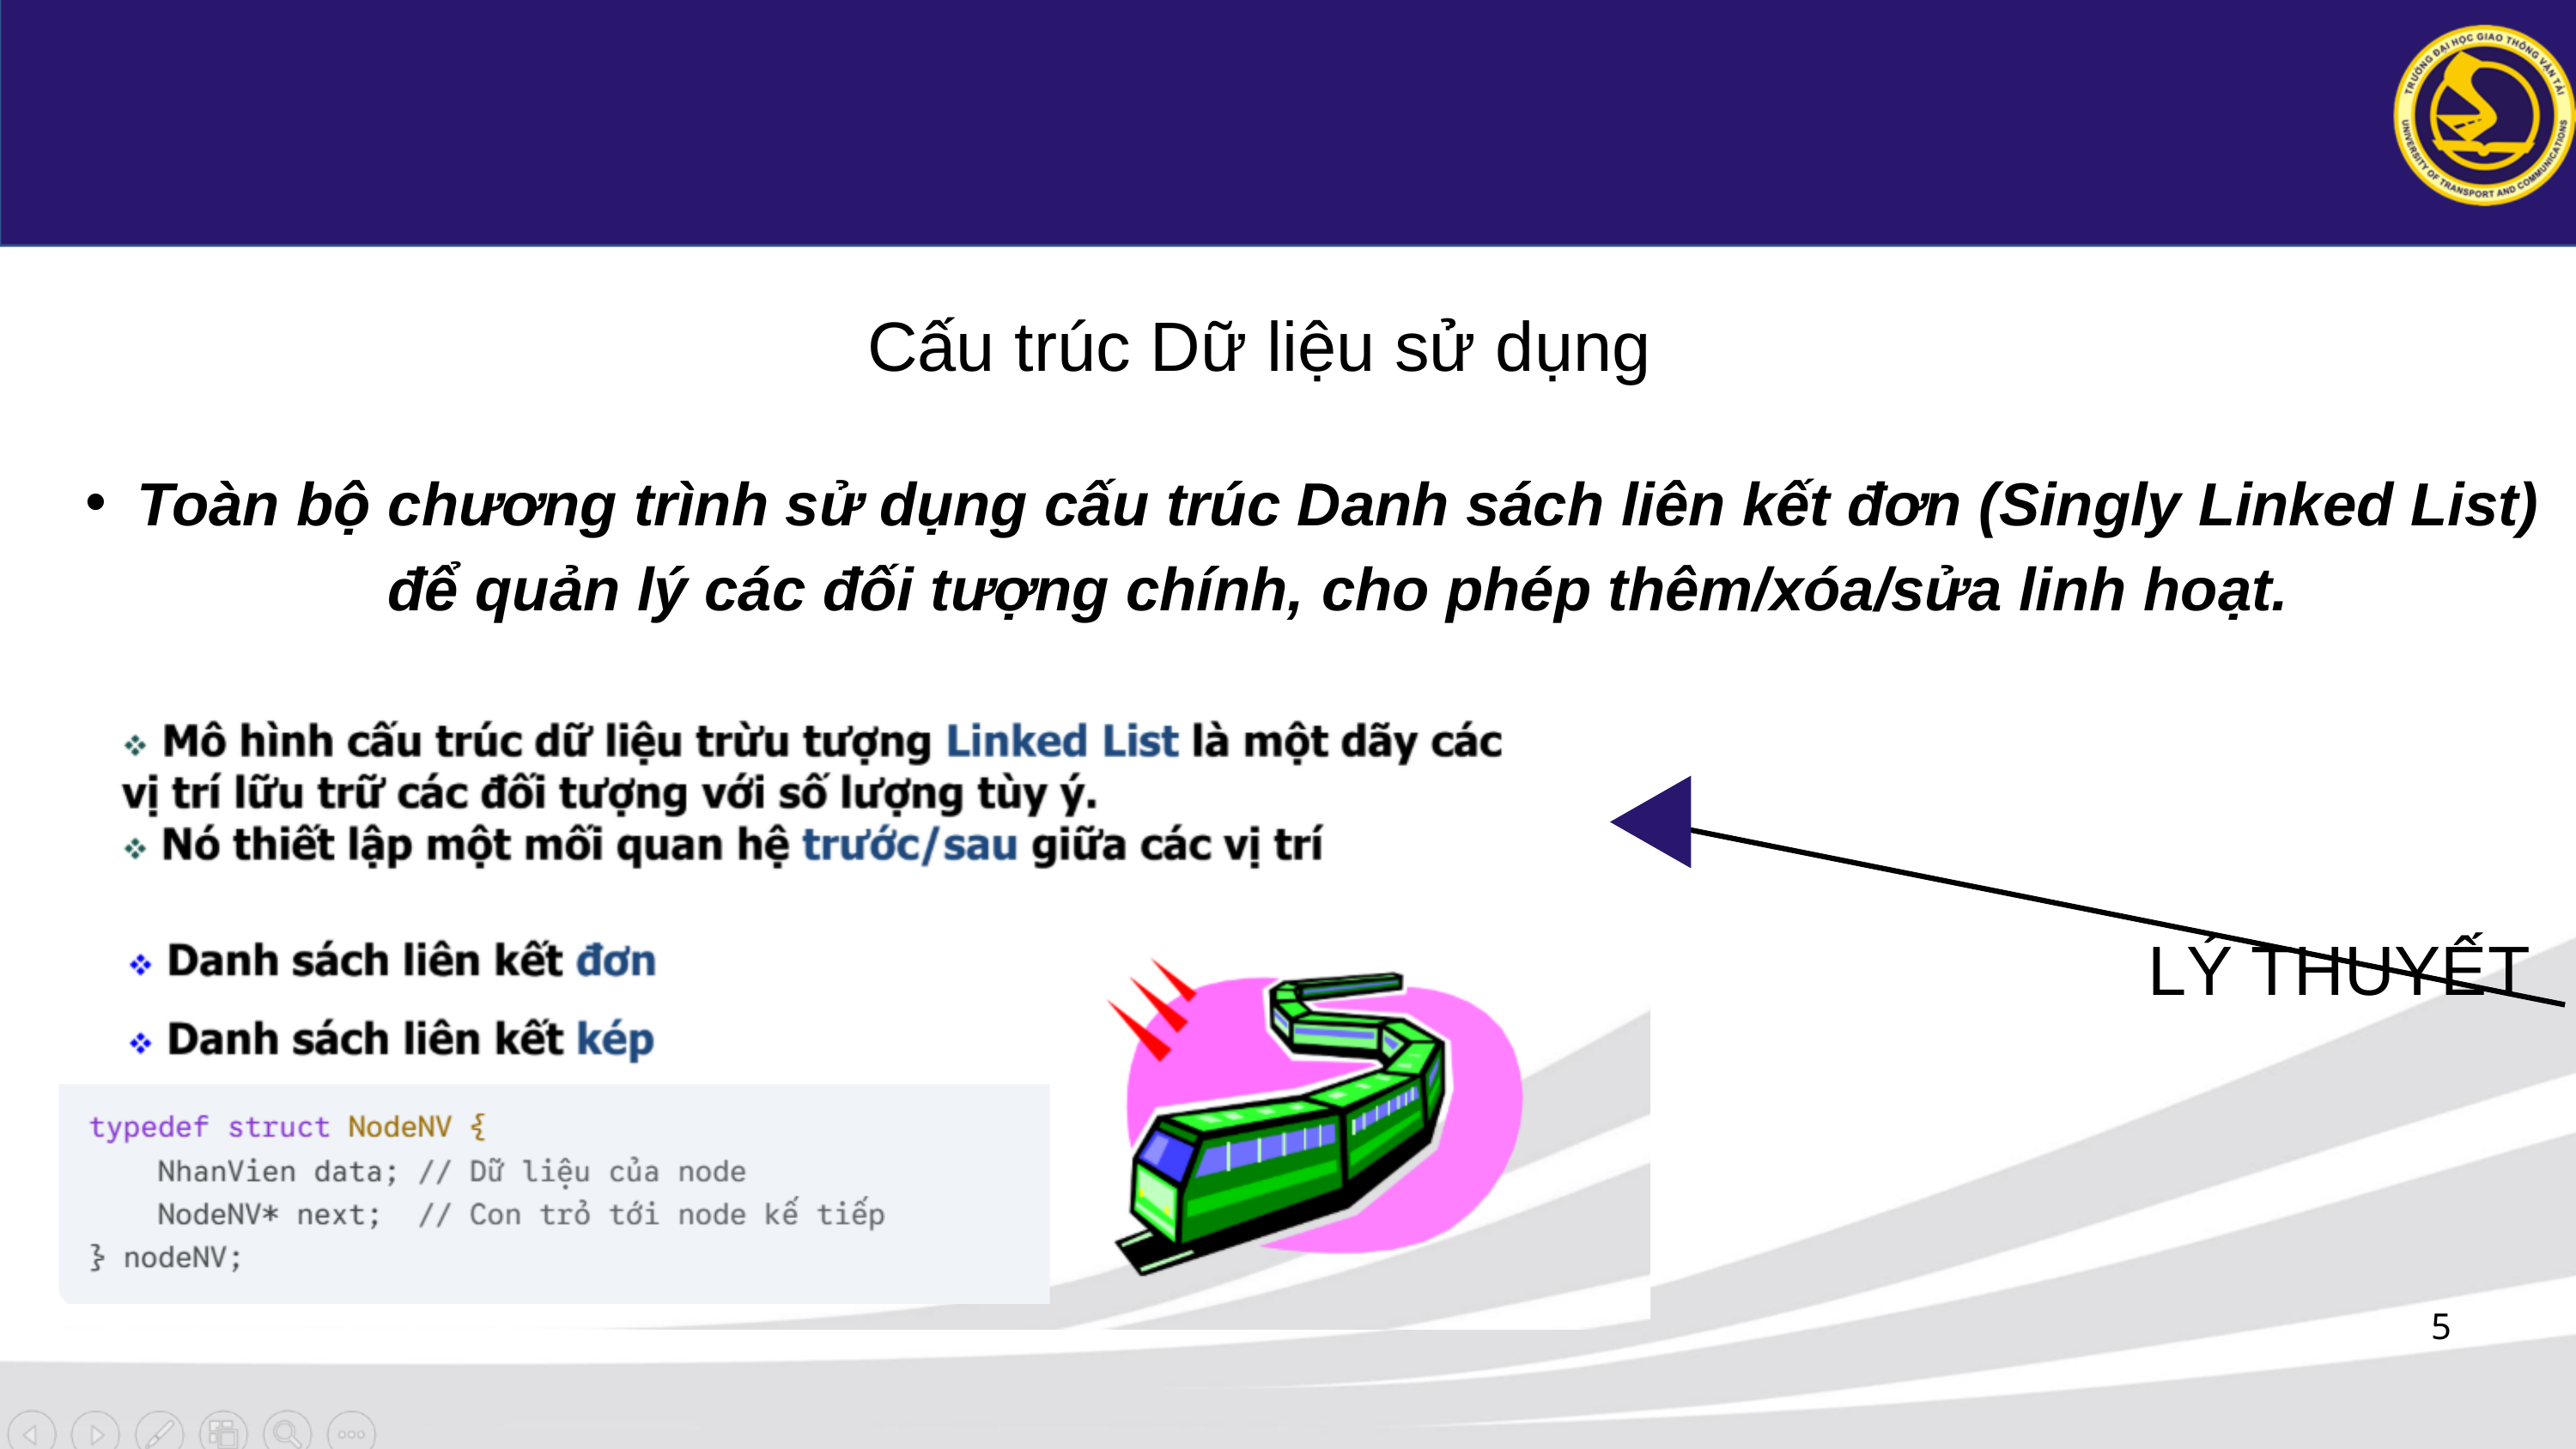

Cấu trúc Dữ liệu sử dụng
Toàn bộ chương trình sử dụng cấu trúc Danh sách liên kết đơn (Singly Linked List) để quản lý các đối tượng chính, cho phép thêm/xóa/sửa linh hoạt.

LÝ THUYẾT

5